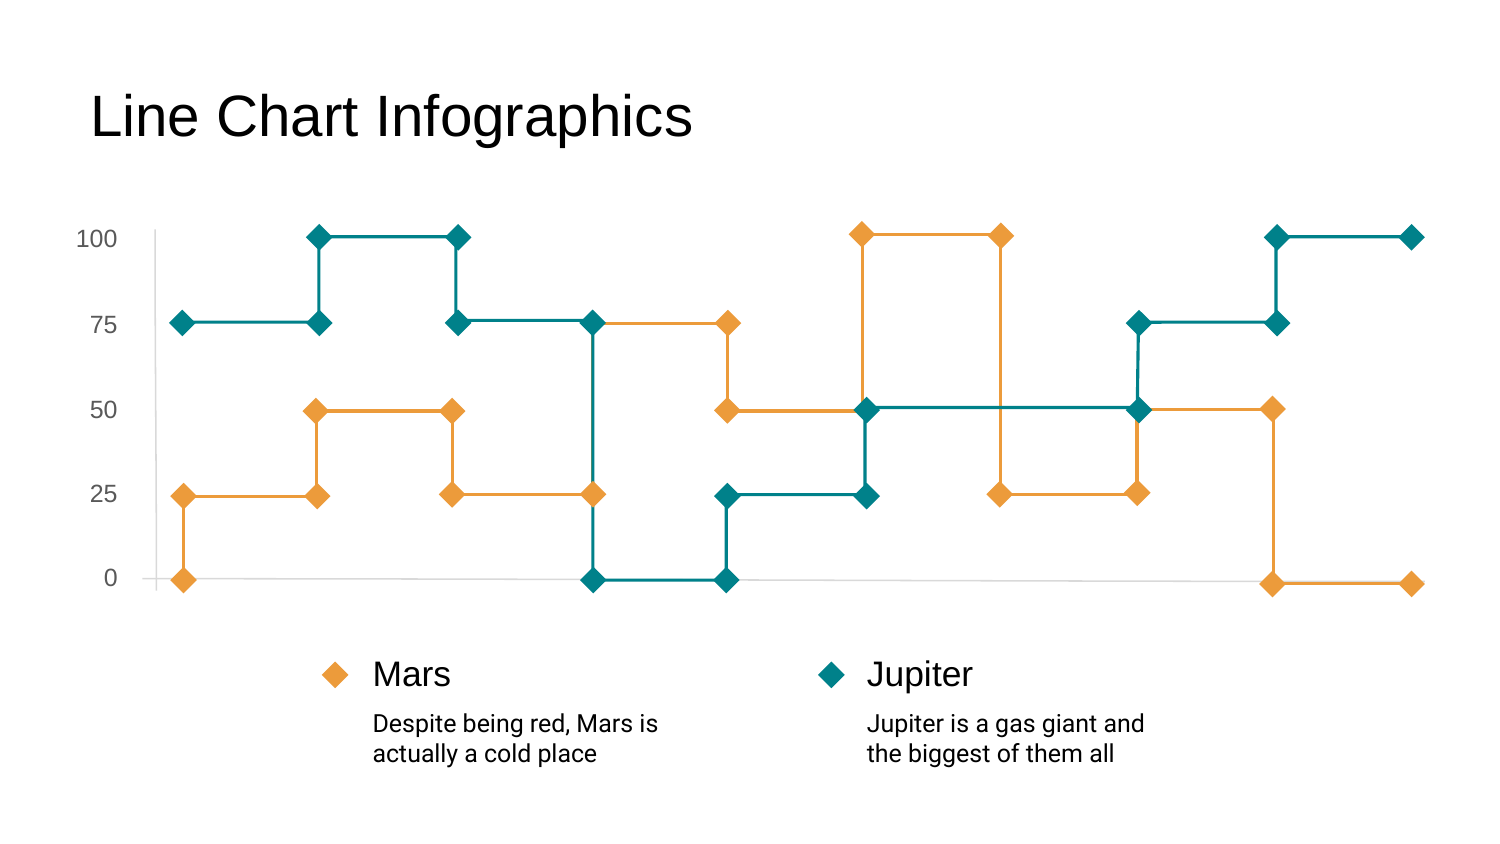

Line Chart Infographics
# 100

75

50

25

0

Mars
Jupiter

Despite being red, Mars is actually a cold place
Jupiter is a gas giant and the biggest of them all